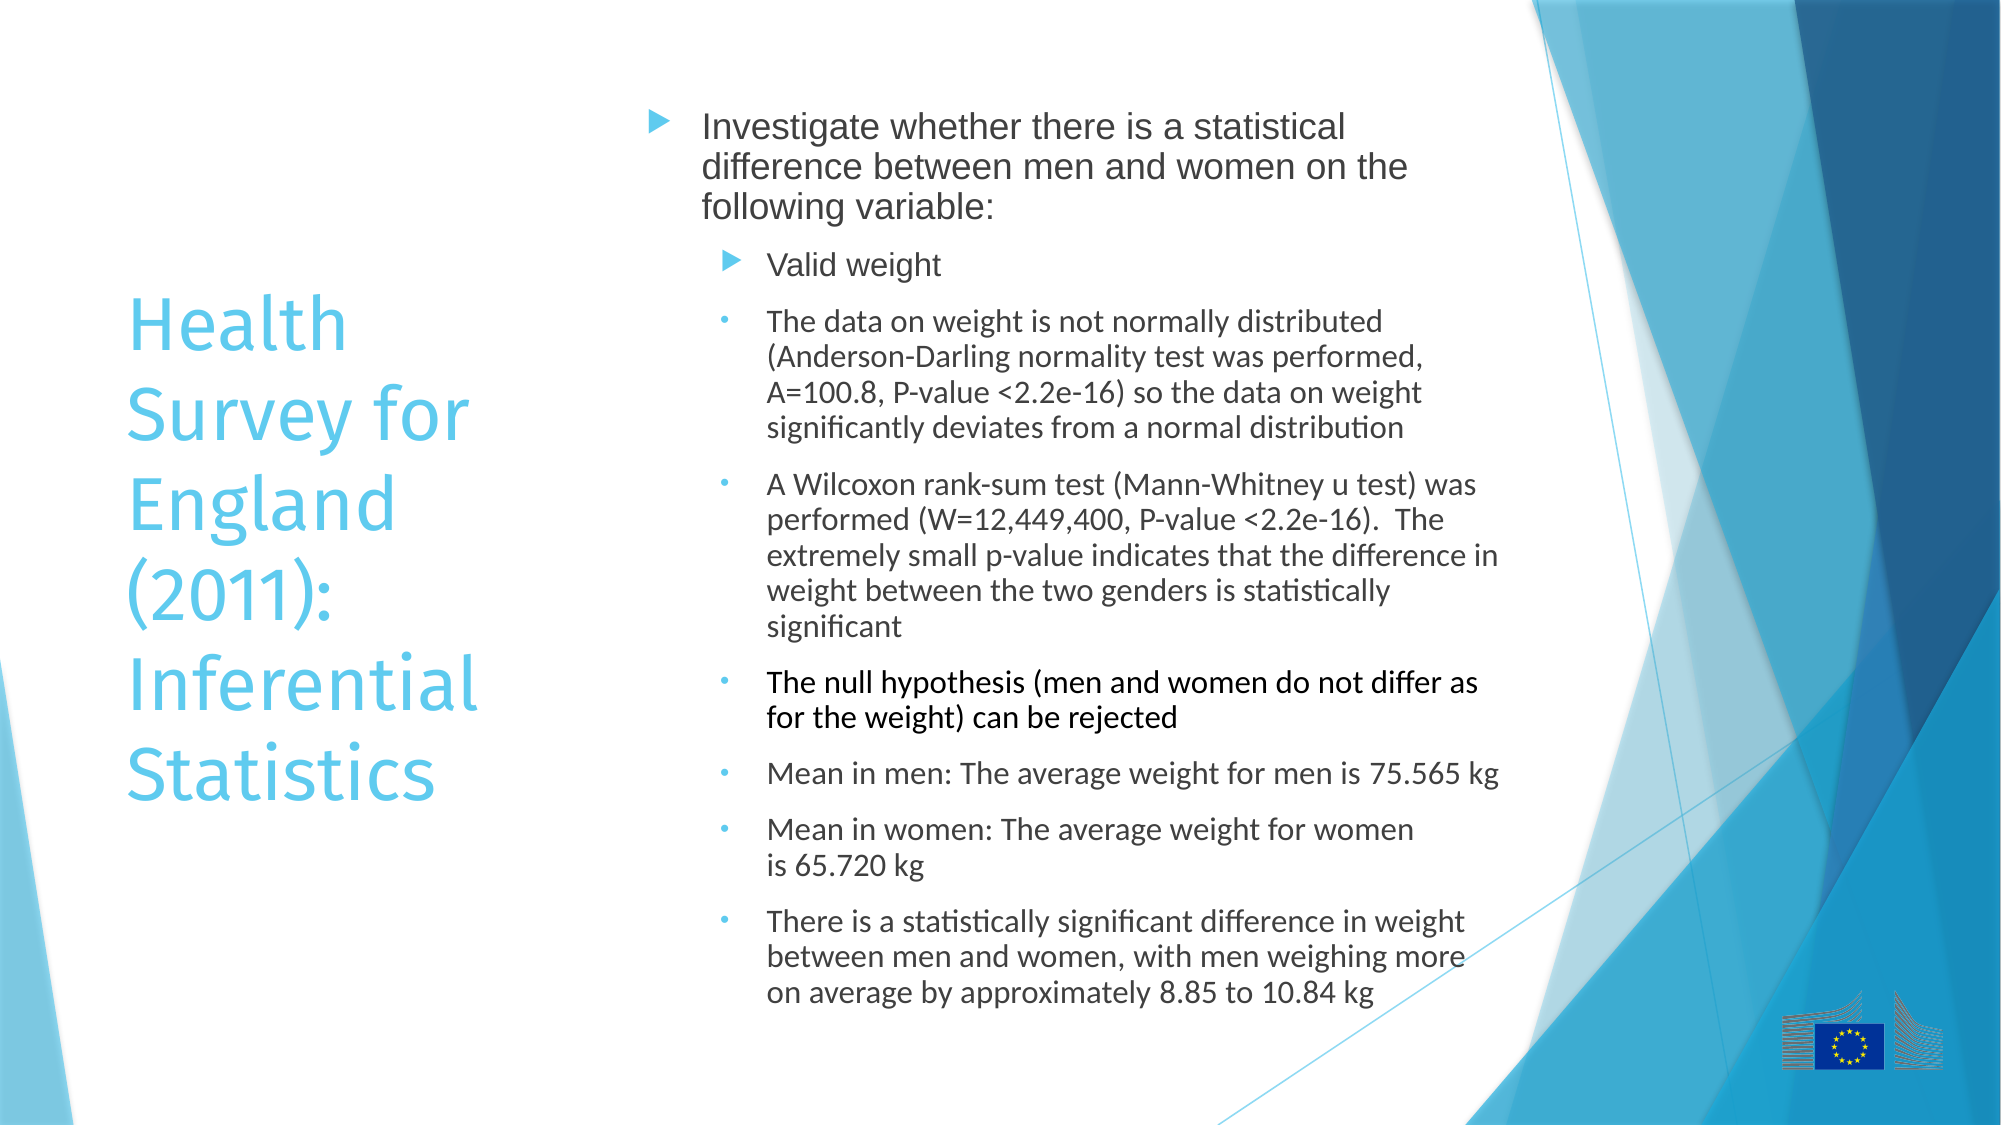

# Health Survey for England (2011): Inferential Statistics
Investigate whether there is a statistical difference between men and women on the following variable:
Valid weight
The data on weight is not normally distributed (Anderson-Darling normality test was performed, A=100.8, P-value <2.2e-16) so the data on weight significantly deviates from a normal distribution
A Wilcoxon rank-sum test (Mann-Whitney u test) was performed (W=12,449,400, P-value <2.2e-16).  The extremely small p-value indicates that the difference in weight between the two genders is statistically significant
The null hypothesis (men and women do not differ as for the weight) can be rejected
Mean in men: The average weight for men is 75.565 kg
Mean in women: The average weight for women is 65.720 kg
There is a statistically significant difference in weight between men and women, with men weighing more on average by approximately 8.85 to 10.84 kg